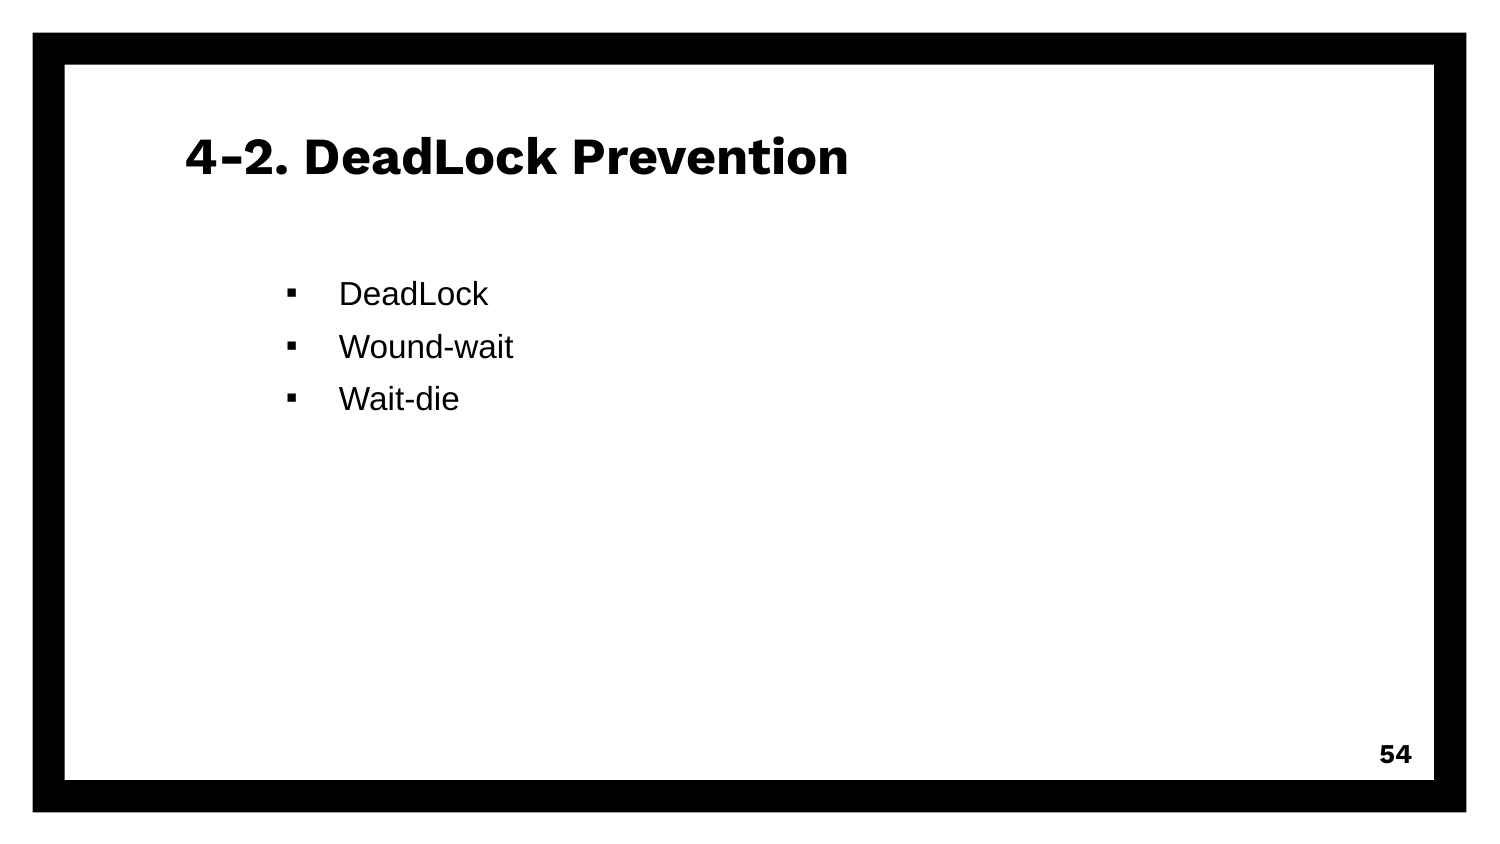

4-2. DeadLock Prevention
DeadLock
Wound-wait
Wait-die
54